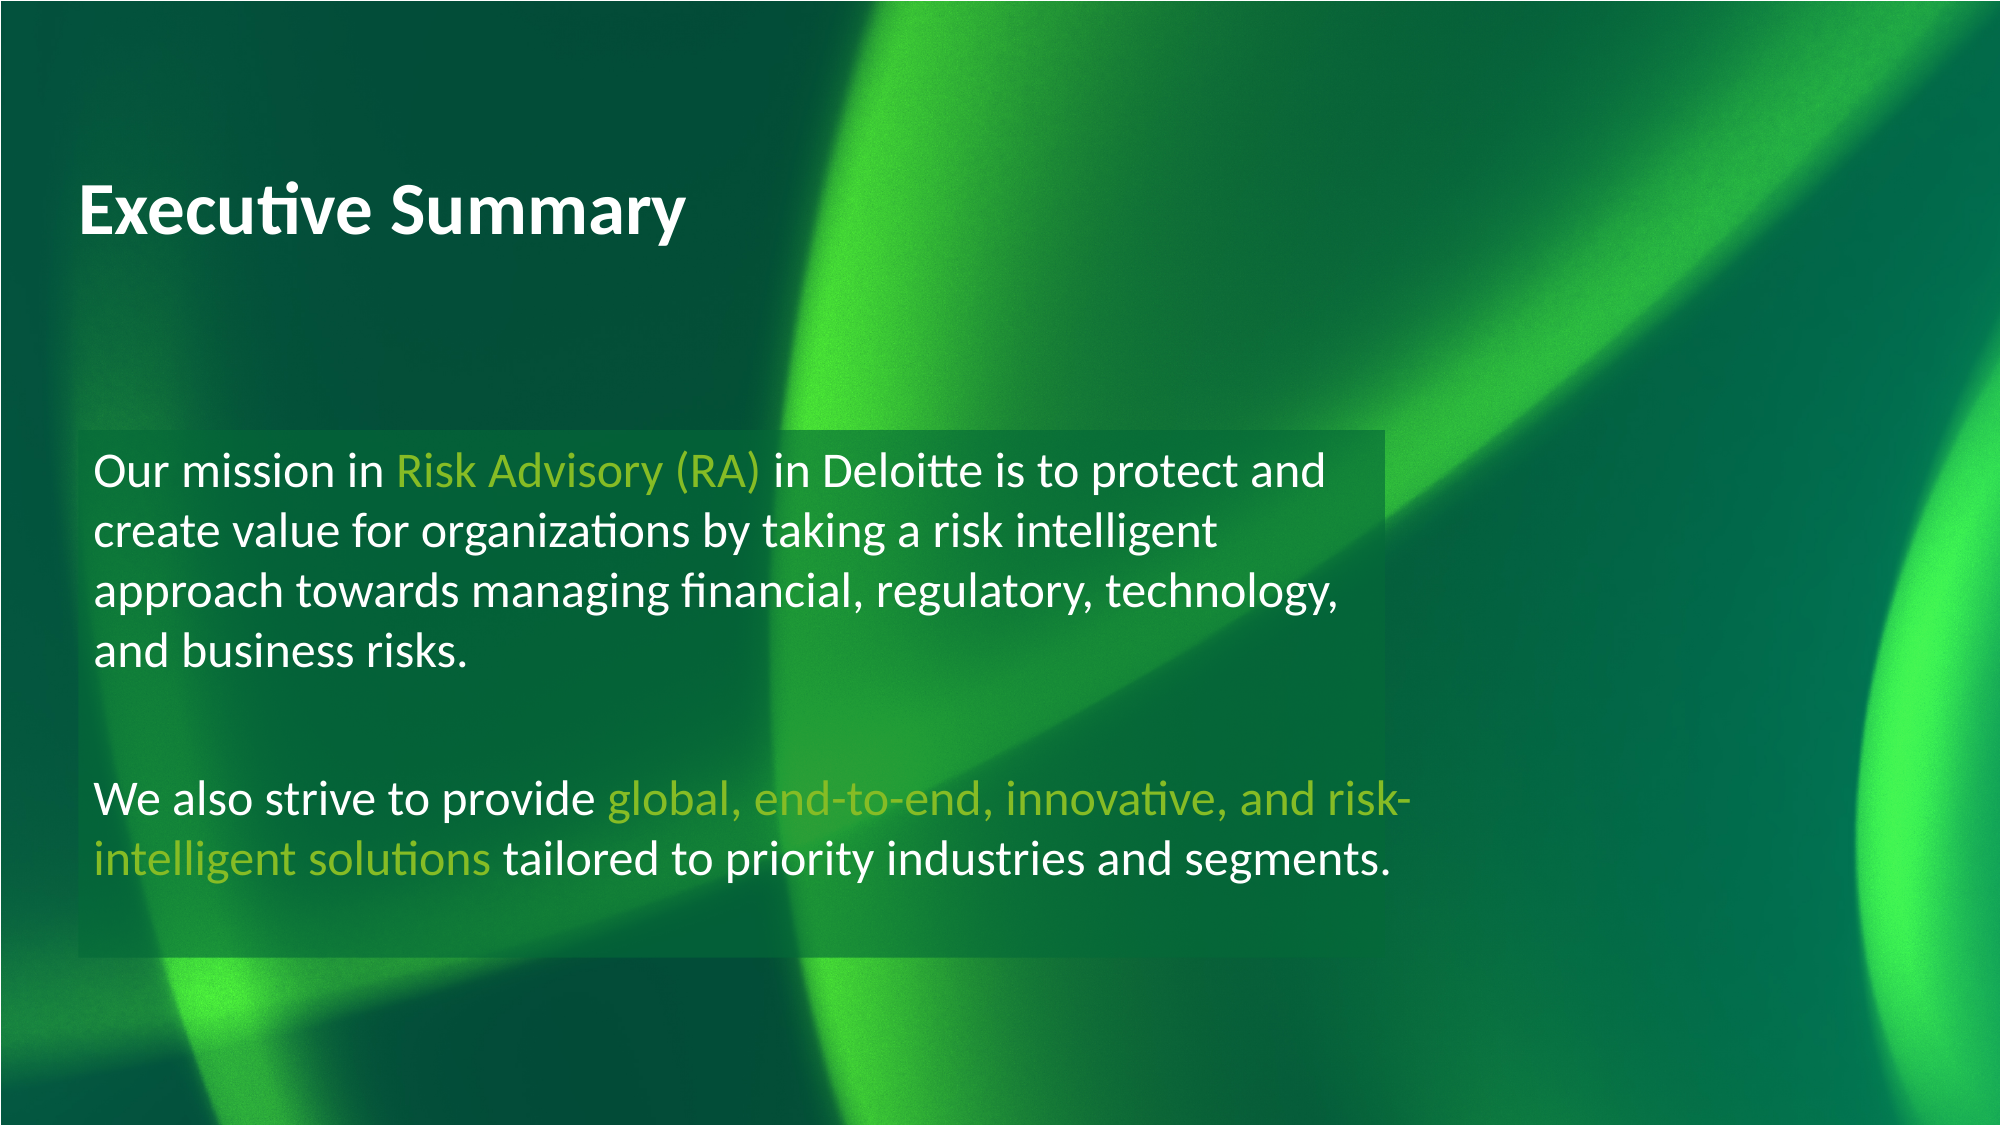

# Executive Summary

Our mission in Risk Advisory (RA) in Deloitte is to protect and create value for organizations by taking a risk intelligent approach towards managing financial, regulatory, technology, and business risks.
We also strive to provide global, end-to-end, innovative, and risk-intelligent solutions tailored to priority industries and segments.